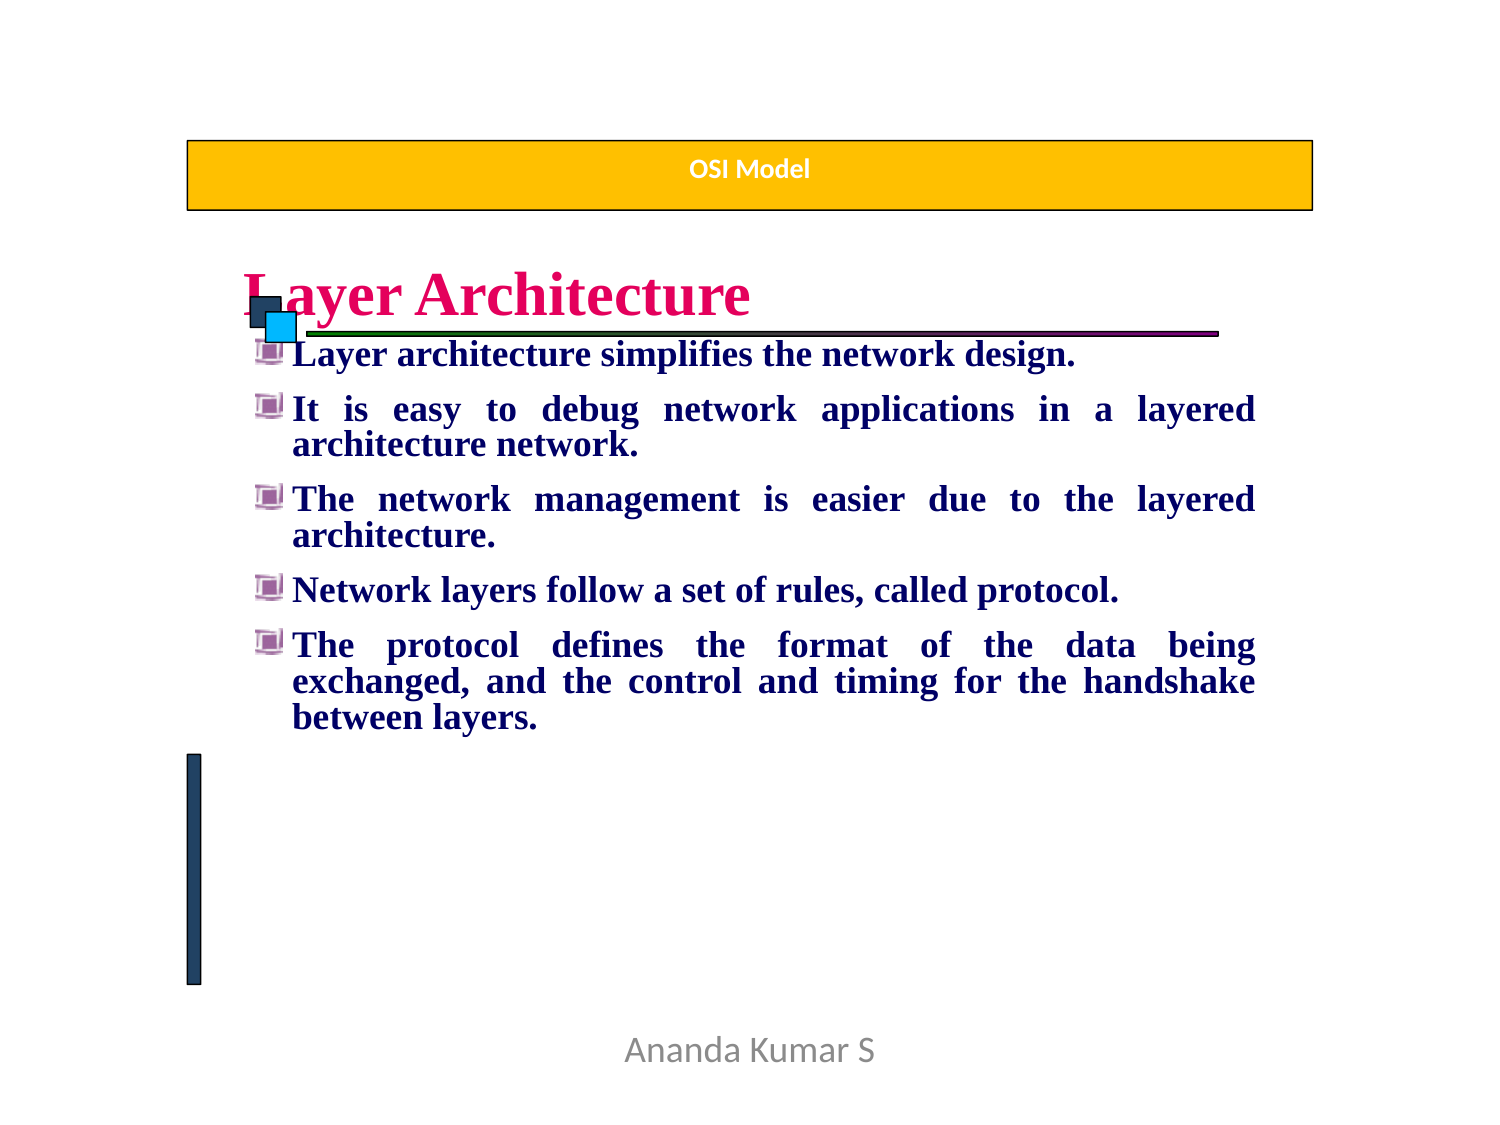

OSI Model
# Layer Architecture

Layer architecture simplifies the network design.
It is easy to debug network applications in a layered architecture network.
The network management is easier due to the layered architecture.
Network layers follow a set of rules, called protocol.
The protocol defines the format of the data being exchanged, and the control and timing for the handshake between layers.

Ananda Kumar S